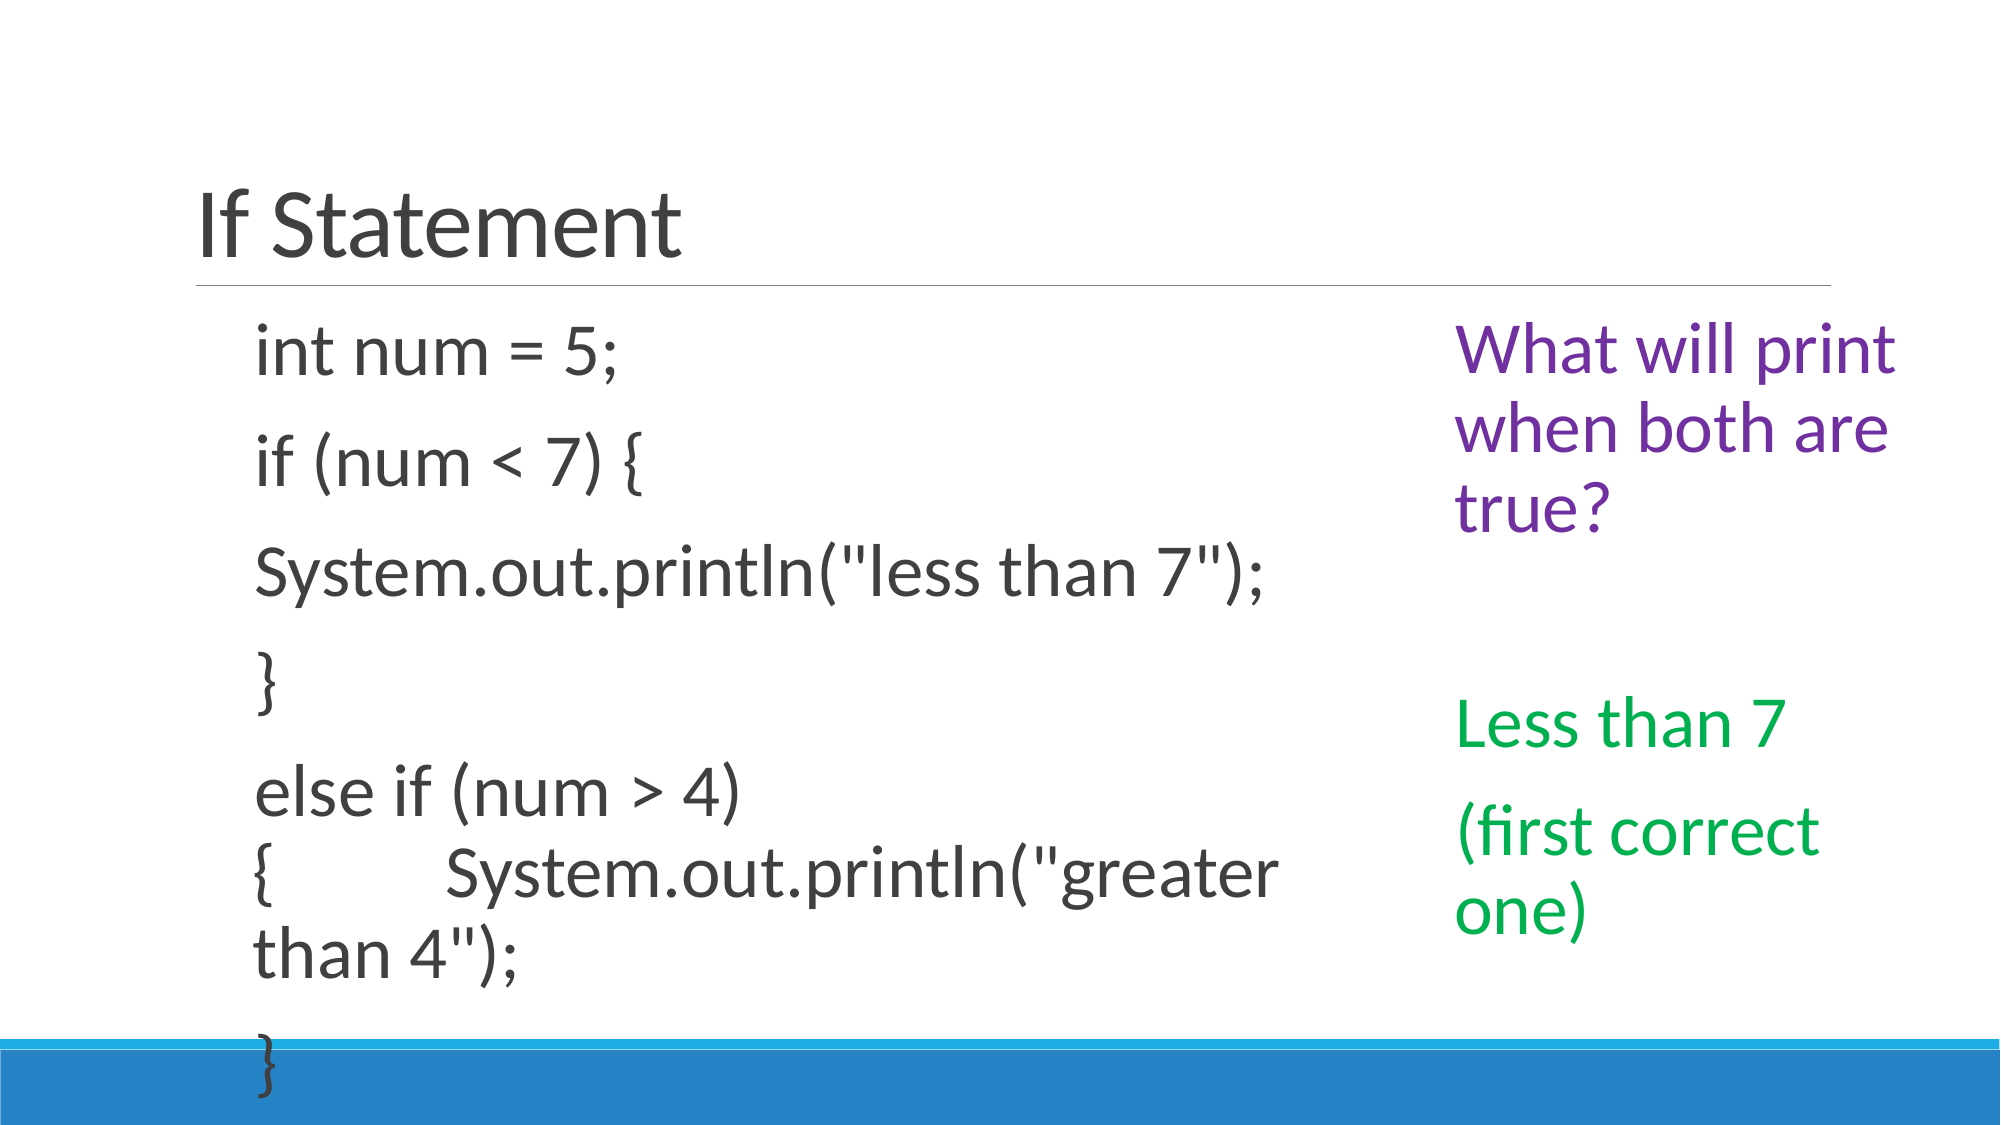

# If Statement
What will print when both are true?

Less than 7
(first correct one)

int num = 5;
if (num < 7) {
System.out.println("less than 7");
}
else if (num > 4) {          System.out.println("greater than 4");
}